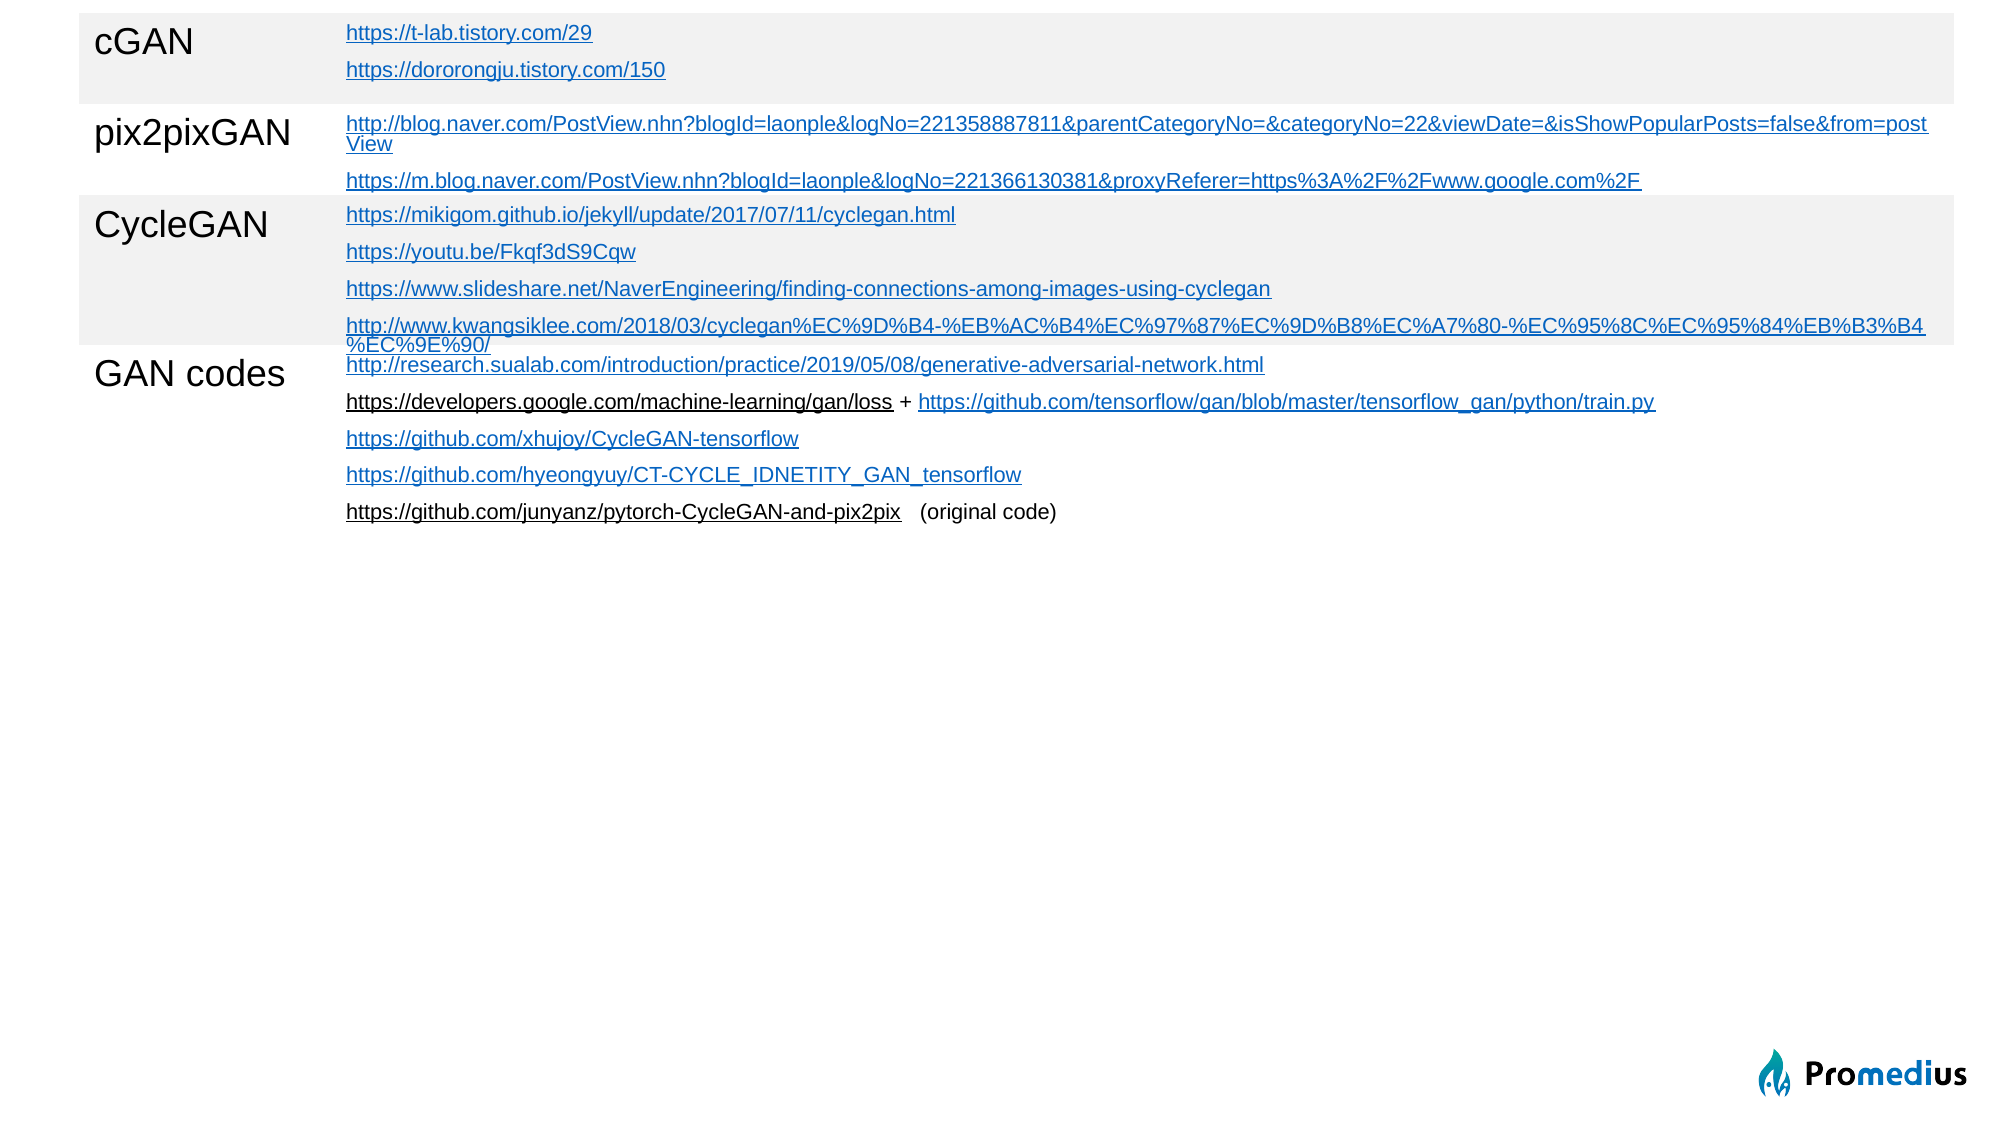

| cGAN | https://t-lab.tistory.com/29 https://dororongju.tistory.com/150 |
| --- | --- |
| pix2pixGAN | http://blog.naver.com/PostView.nhn?blogId=laonple&logNo=221358887811&parentCategoryNo=&categoryNo=22&viewDate=&isShowPopularPosts=false&from=postView https://m.blog.naver.com/PostView.nhn?blogId=laonple&logNo=221366130381&proxyReferer=https%3A%2F%2Fwww.google.com%2F |
| CycleGAN | https://mikigom.github.io/jekyll/update/2017/07/11/cyclegan.html https://youtu.be/Fkqf3dS9Cqw https://www.slideshare.net/NaverEngineering/finding-connections-among-images-using-cyclegan http://www.kwangsiklee.com/2018/03/cyclegan%EC%9D%B4-%EB%AC%B4%EC%97%87%EC%9D%B8%EC%A7%80-%EC%95%8C%EC%95%84%EB%B3%B4%EC%9E%90/ |
| GAN codes | http://research.sualab.com/introduction/practice/2019/05/08/generative-adversarial-network.html https://developers.google.com/machine-learning/gan/loss + https://github.com/tensorflow/gan/blob/master/tensorflow\_gan/python/train.py https://github.com/xhujoy/CycleGAN-tensorflow https://github.com/hyeongyuy/CT-CYCLE\_IDNETITY\_GAN\_tensorflow https://github.com/junyanz/pytorch-CycleGAN-and-pix2pix (original code) |
|  |  |
|  |  |
|  |  |
|  |  |
|  |  |
|  |  |
|  |  |
|  |  |